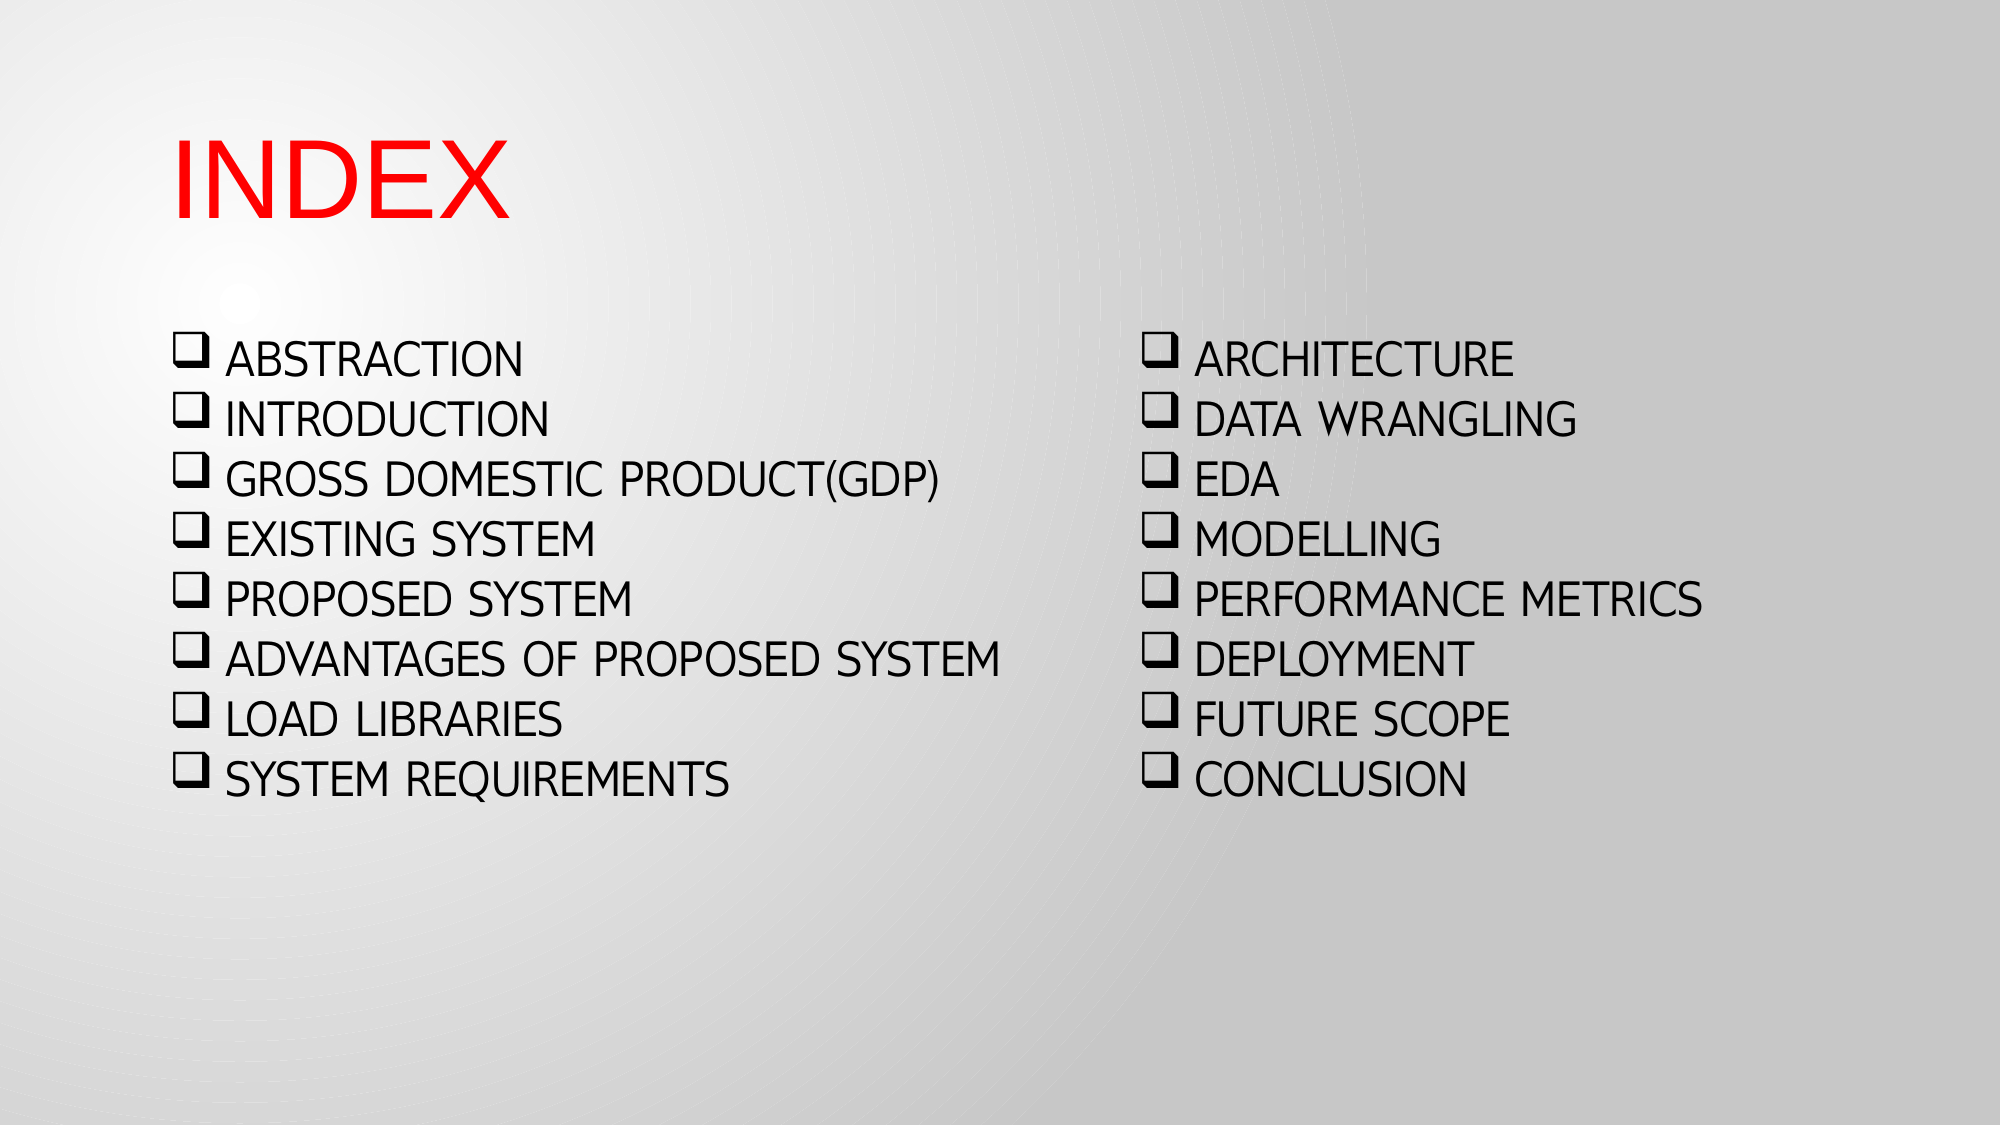

INDEX

ABSTRACTION
INTRODUCTION
GROSS DOMESTIC PRODUCT(GDP)
EXISTING SYSTEM
PROPOSED SYSTEM
ADVANTAGES OF PROPOSED SYSTEM
LOAD LIBRARIES
SYSTEM REQUIREMENTS

ARCHITECTURE
DATA WRANGLING
EDA
MODELLING
PERFORMANCE METRICS
DEPLOYMENT
FUTURE SCOPE
CONCLUSION